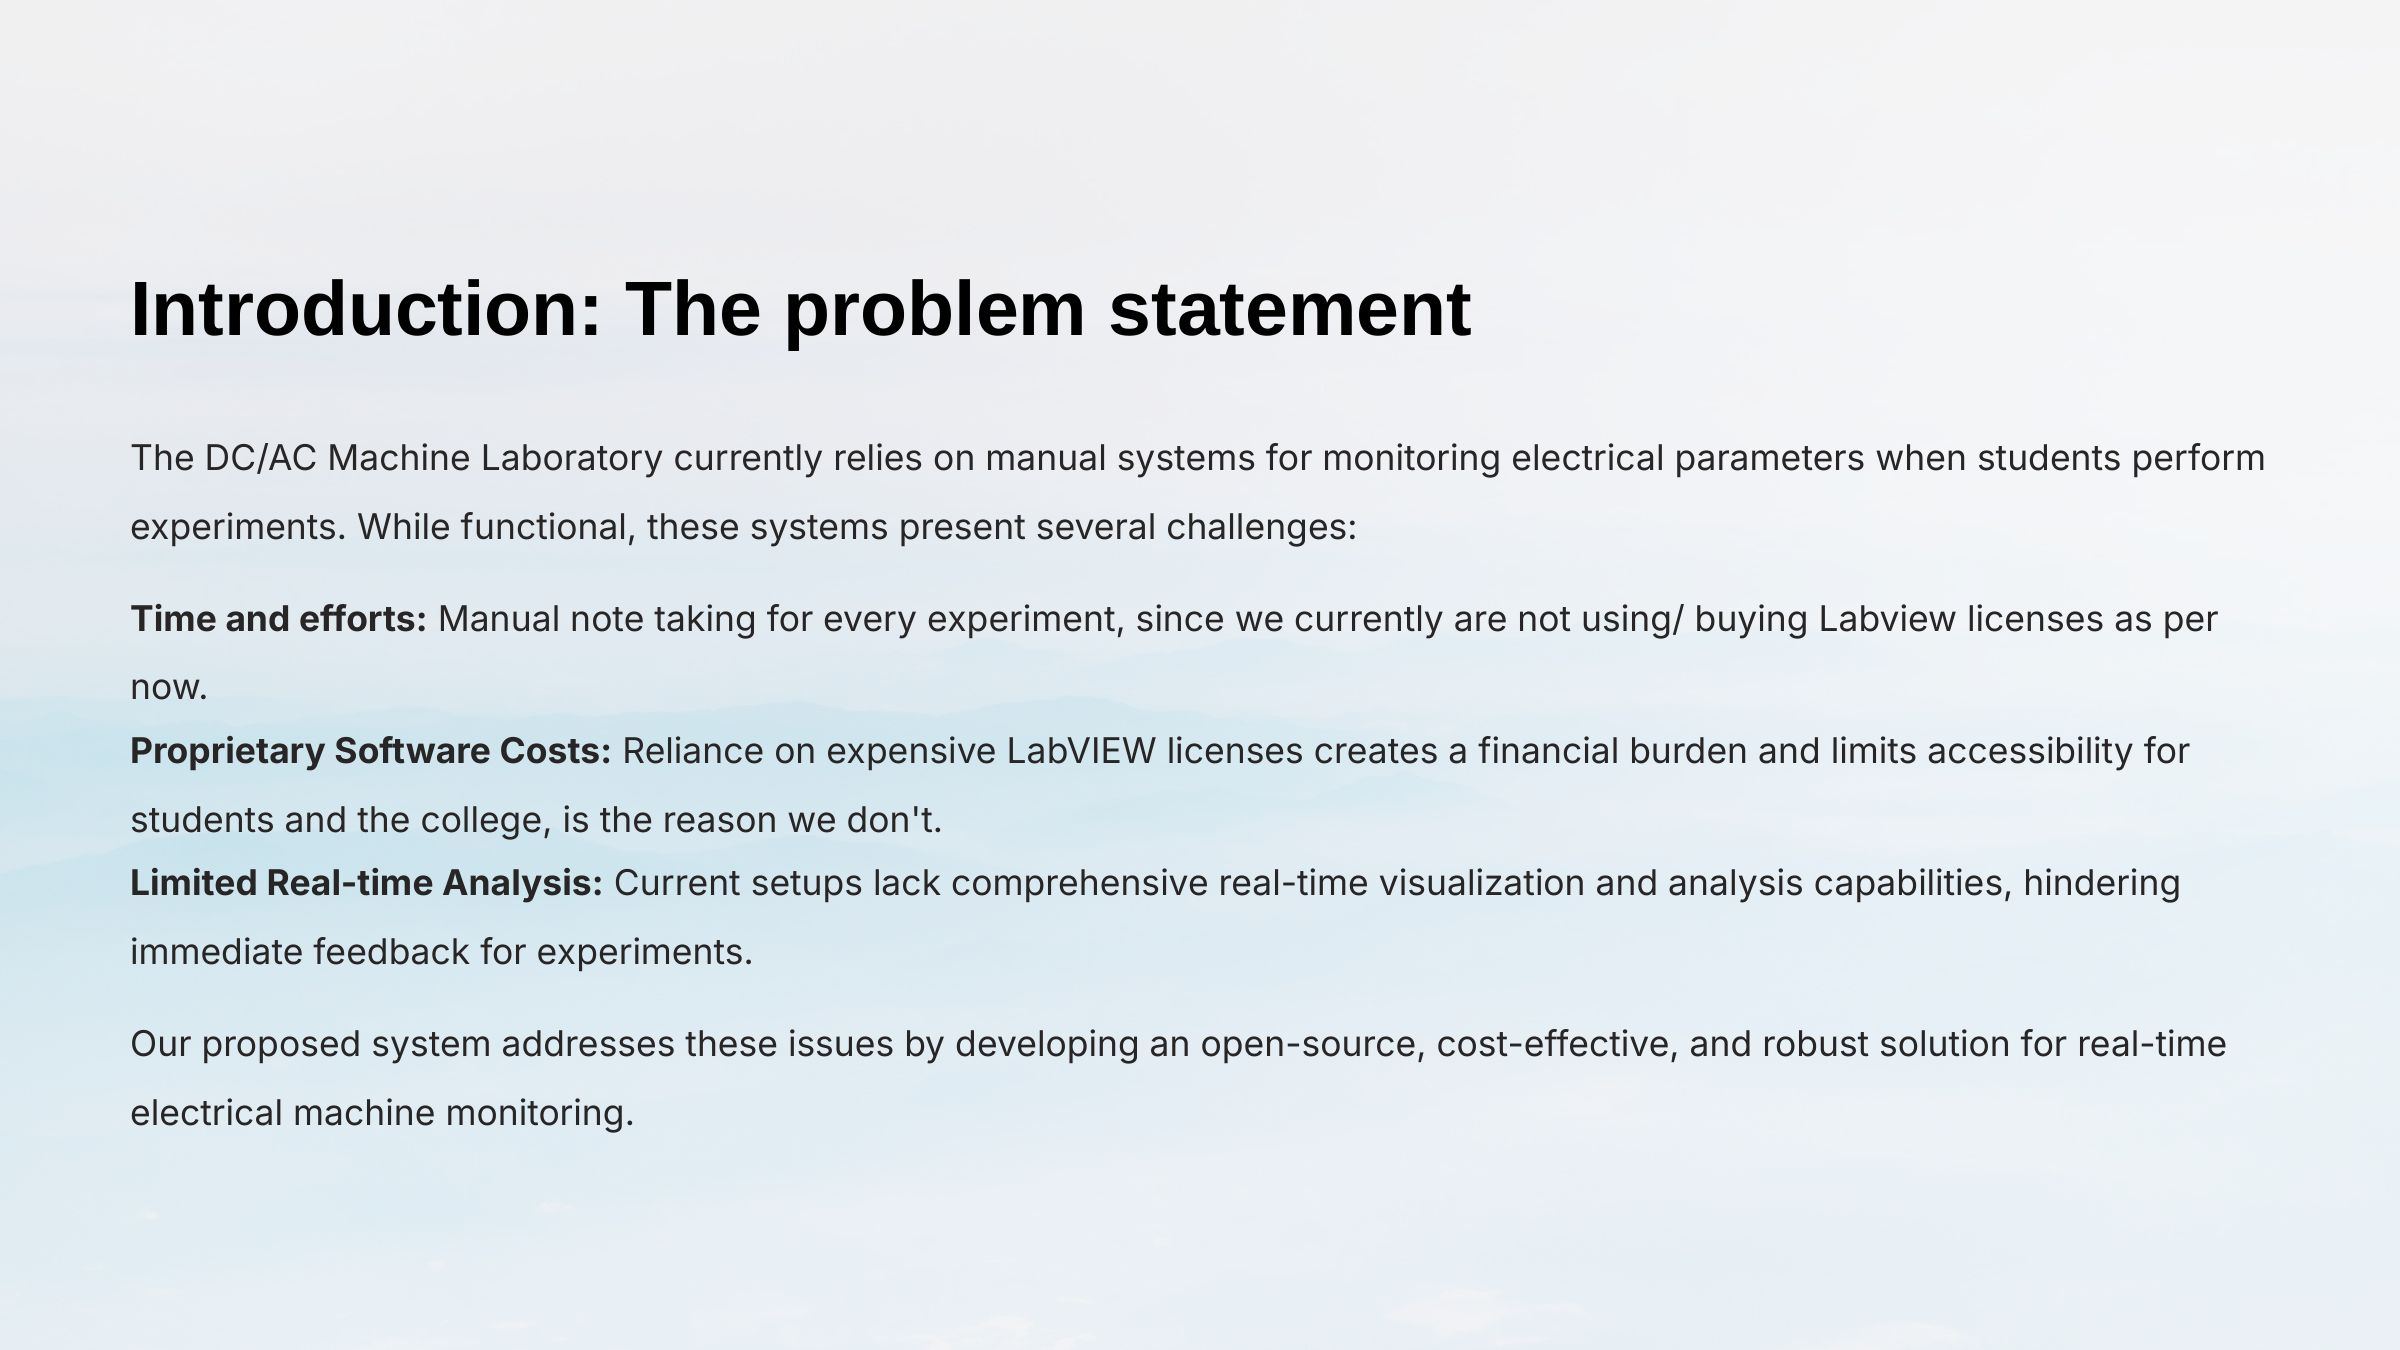

Introduction: The problem statement
The DC/AC Machine Laboratory currently relies on manual systems for monitoring electrical parameters when students perform experiments. While functional, these systems present several challenges:
Time and efforts: Manual note taking for every experiment, since we currently are not using/ buying Labview licenses as per now.
Proprietary Software Costs: Reliance on expensive LabVIEW licenses creates a financial burden and limits accessibility for students and the college, is the reason we don't.
Limited Real-time Analysis: Current setups lack comprehensive real-time visualization and analysis capabilities, hindering immediate feedback for experiments.
Our proposed system addresses these issues by developing an open-source, cost-effective, and robust solution for real-time electrical machine monitoring.